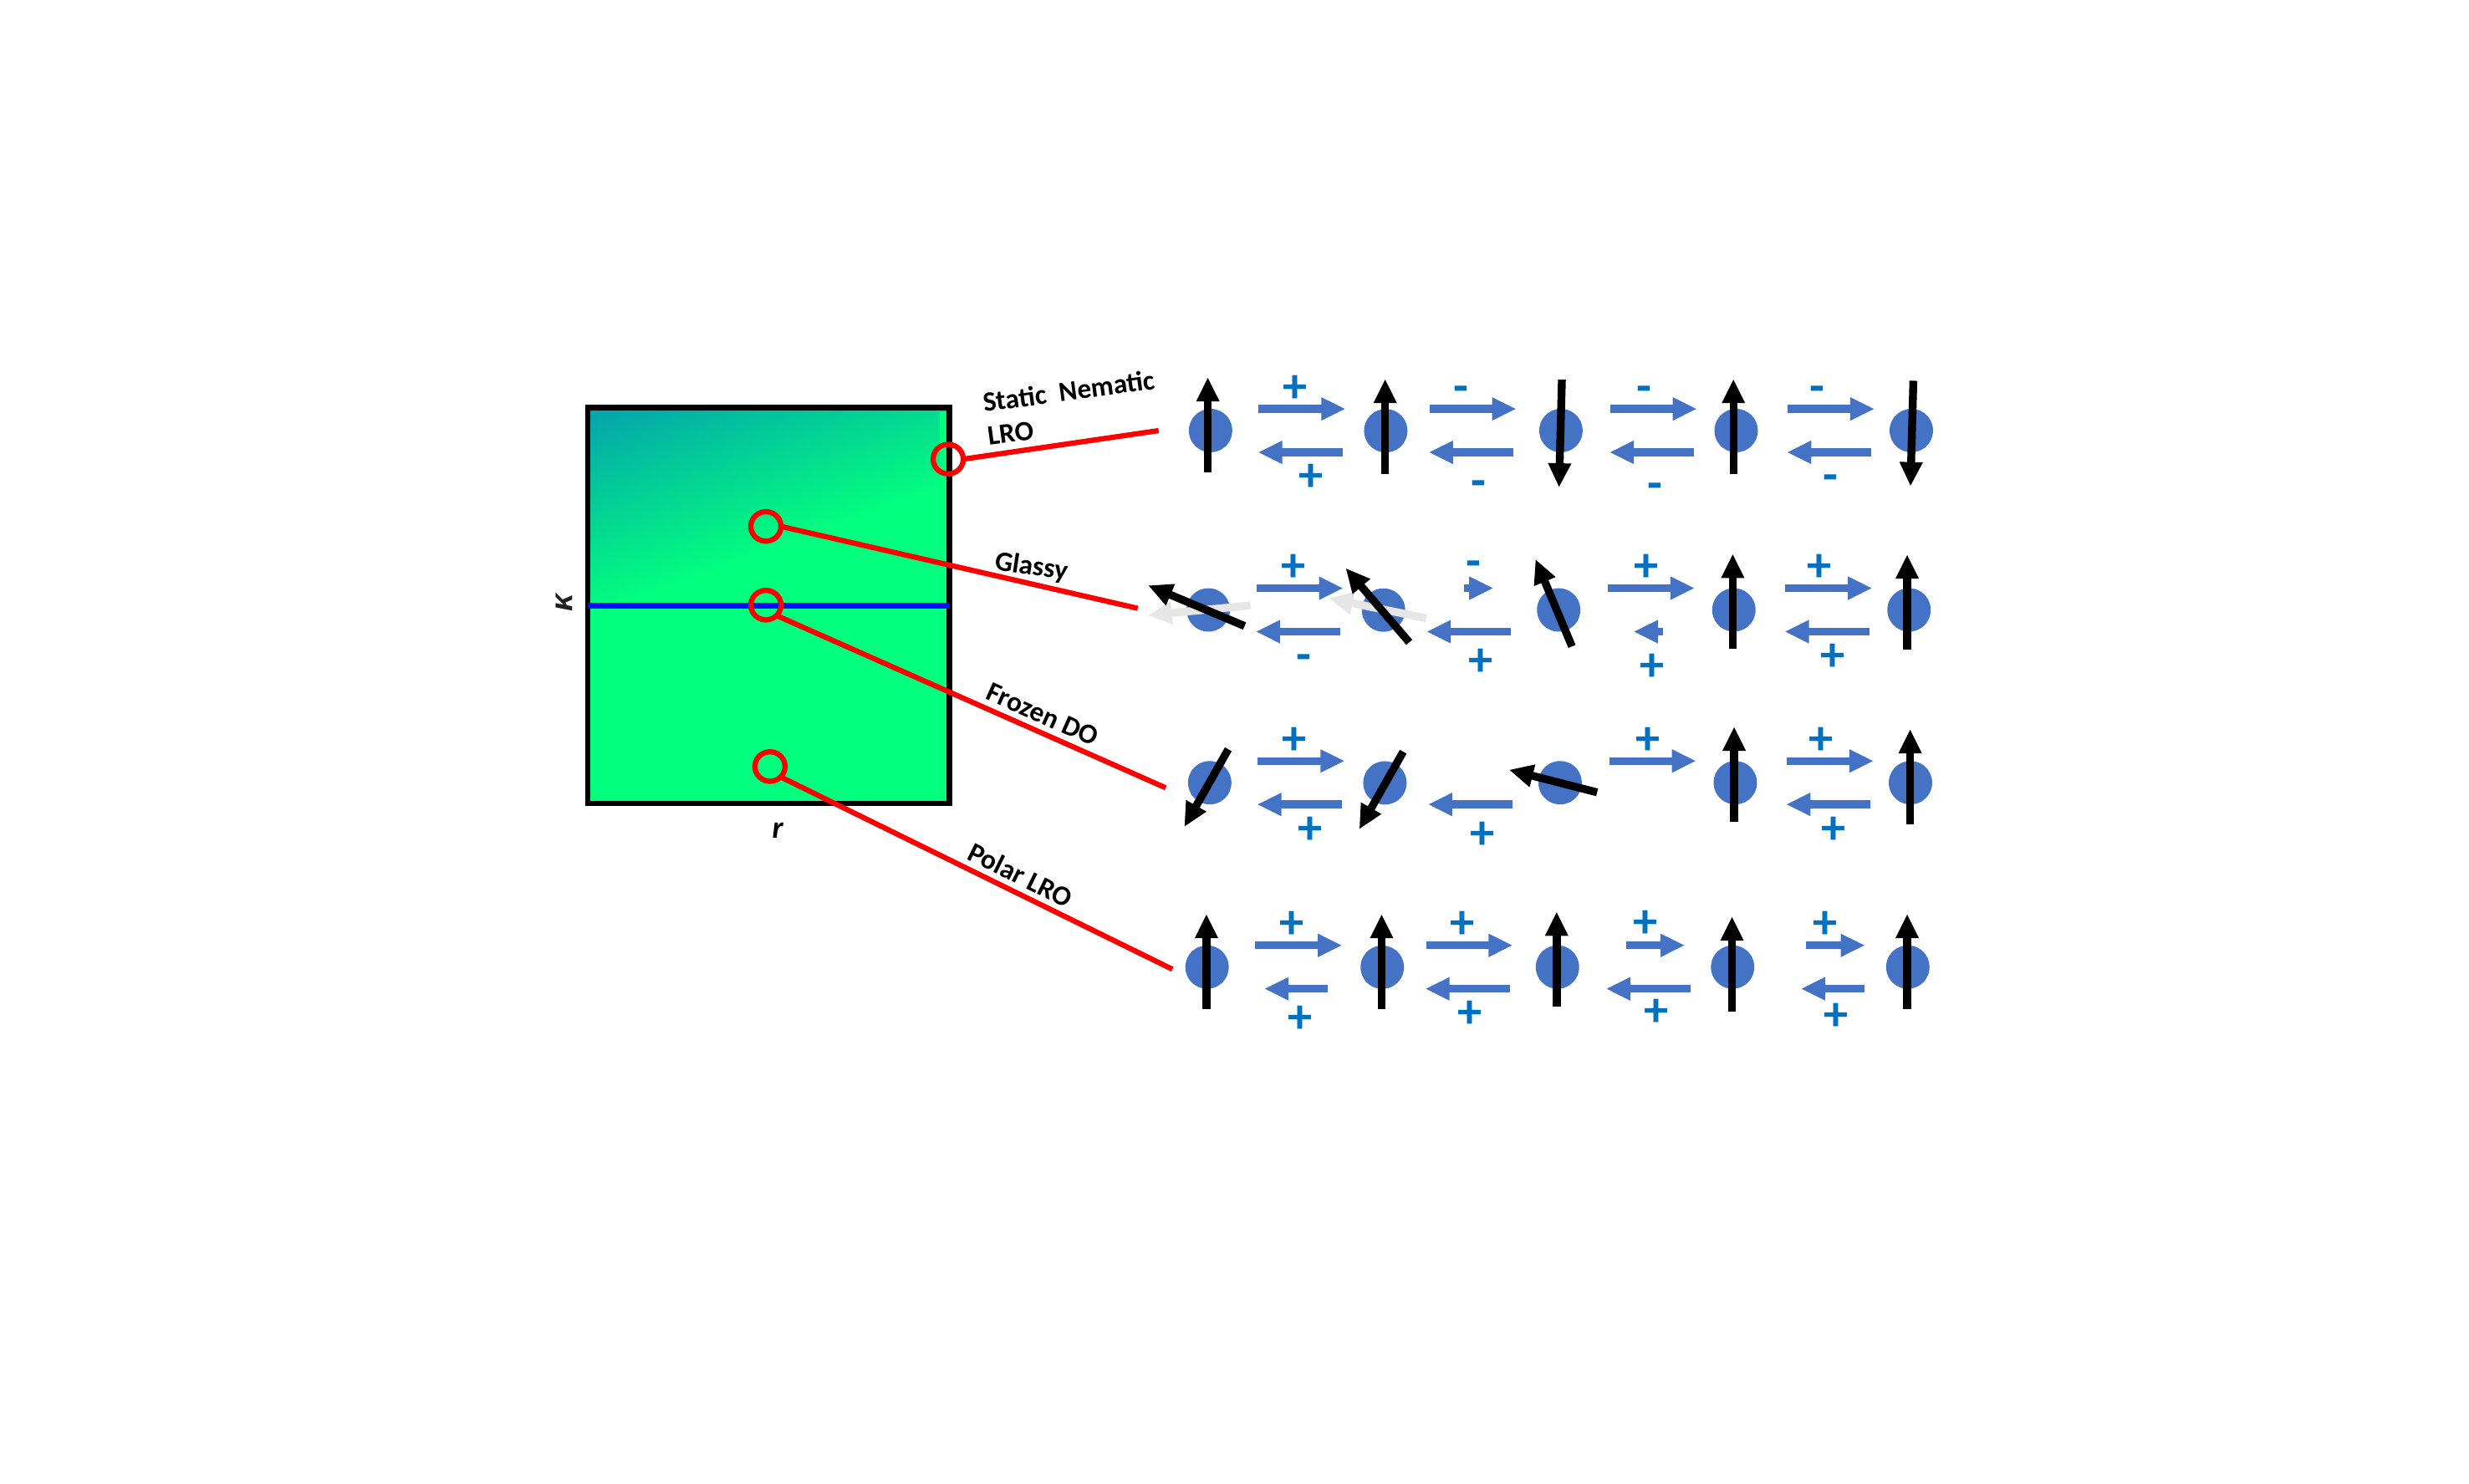

+
-
-
-

+
-
-
-
Static  Nematic LRO

-
+
+
+

-
+
+
+
κ
Glassy

+
+
+

+
+
+
Frozen DO

r
Polar LRO
+
+
+
+

+
+
+
+